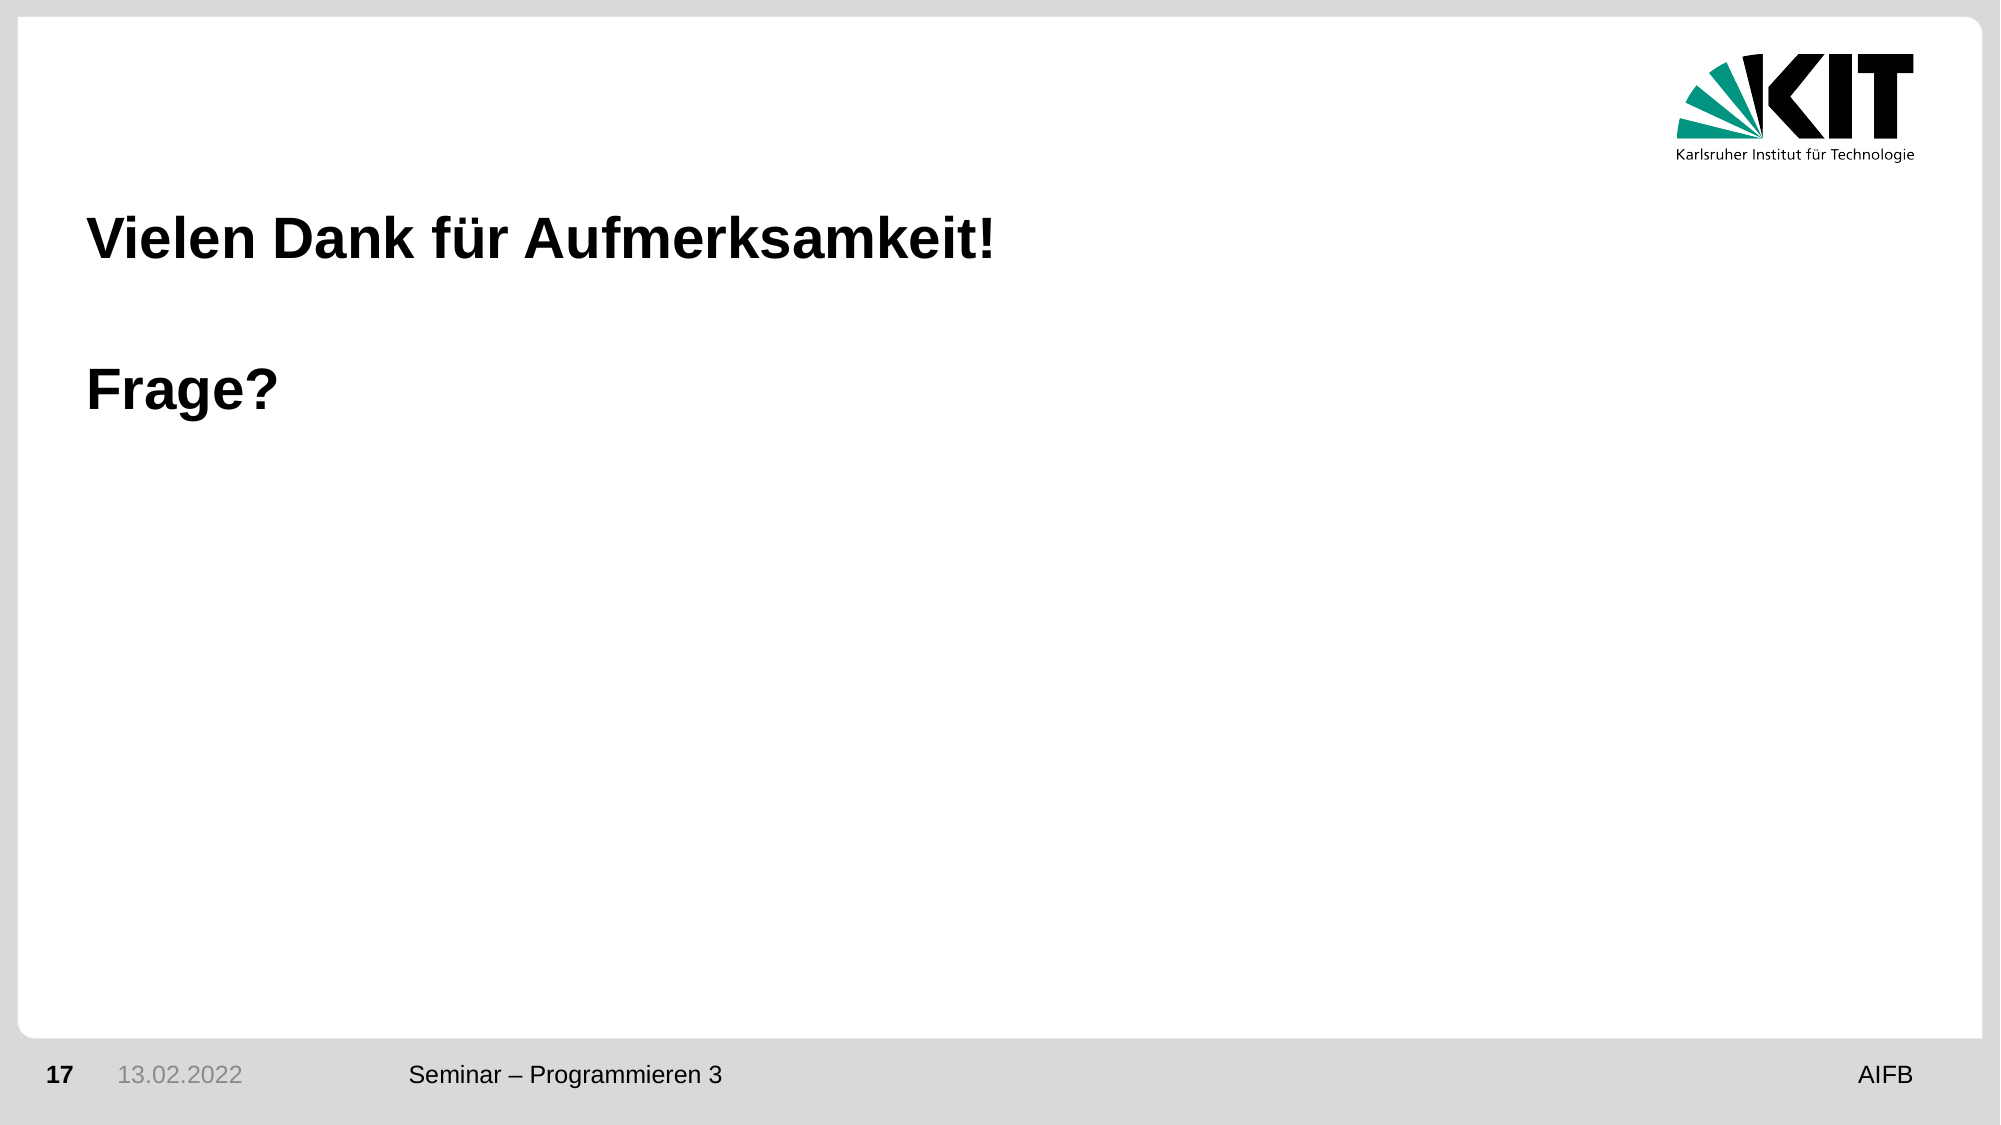

Vielen Dank für Aufmerksamkeit!

Frage?
17
13.02.2022